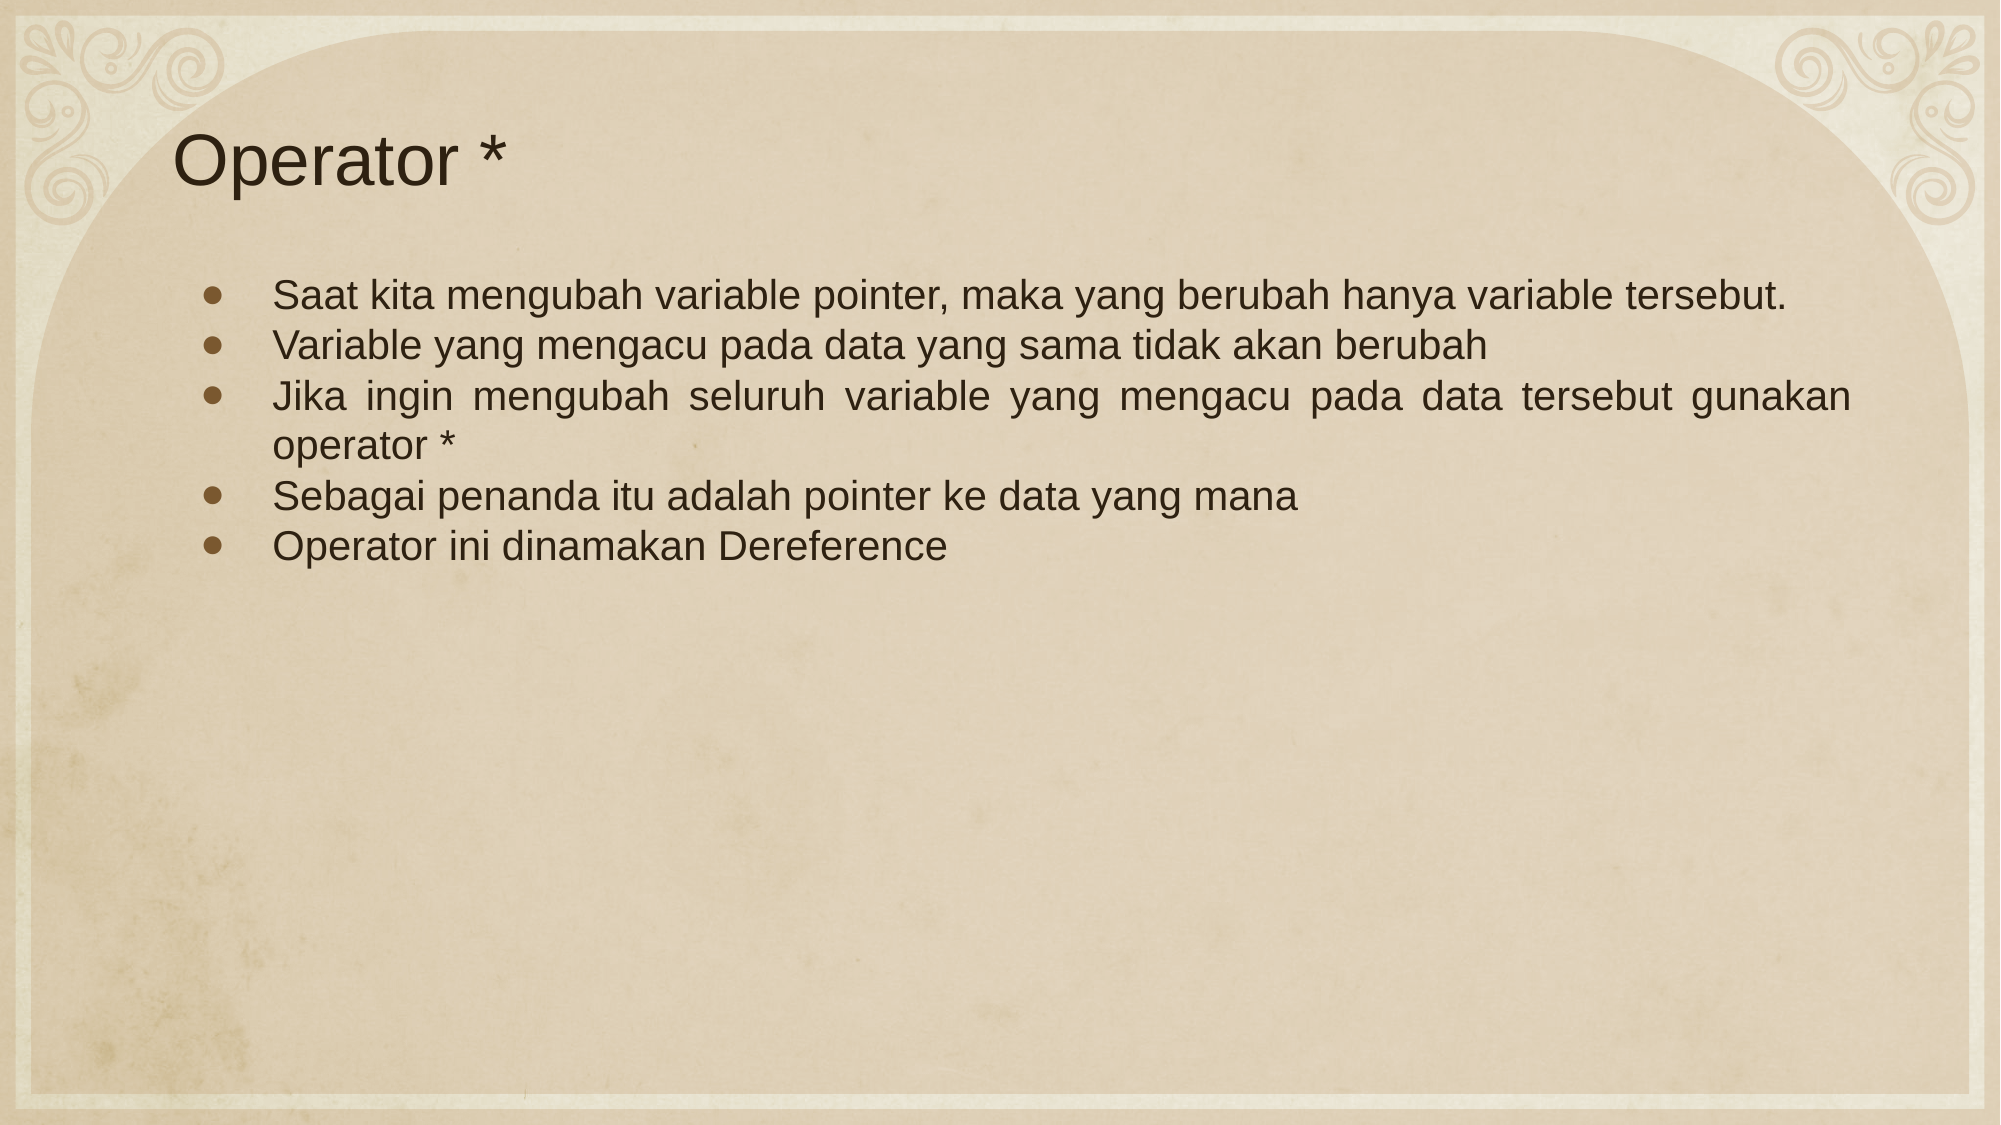

# Operator *
Saat kita mengubah variable pointer, maka yang berubah hanya variable tersebut.
Variable yang mengacu pada data yang sama tidak akan berubah
Jika ingin mengubah seluruh variable yang mengacu pada data tersebut gunakan operator *
Sebagai penanda itu adalah pointer ke data yang mana
Operator ini dinamakan Dereference